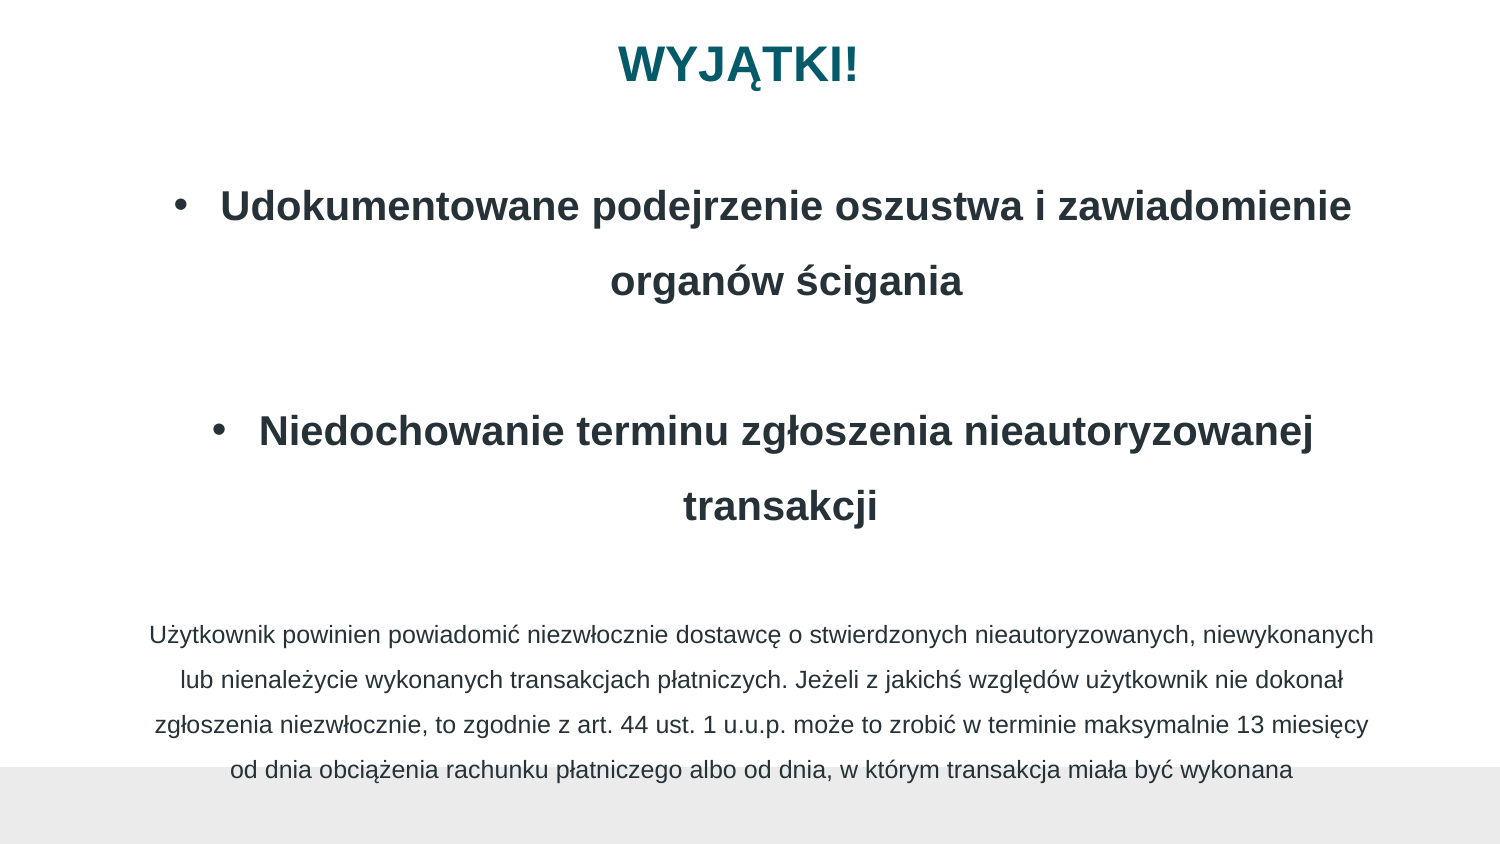

# WYJĄTKI!
Udokumentowane podejrzenie oszustwa i zawiadomienie organów ścigania

Niedochowanie terminu zgłoszenia nieautoryzowanej transakcji

Użytkownik powinien powiadomić niezwłocznie dostawcę o stwierdzonych nieautoryzowanych, niewykonanych lub nienależycie wykonanych transakcjach płatniczych. Jeżeli z jakichś względów użytkownik nie dokonał zgłoszenia niezwłocznie, to zgodnie z art. 44 ust. 1 u.u.p. może to zrobić w terminie maksymalnie 13 miesięcy od dnia obciążenia rachunku płatniczego albo od dnia, w którym transakcja miała być wykonana